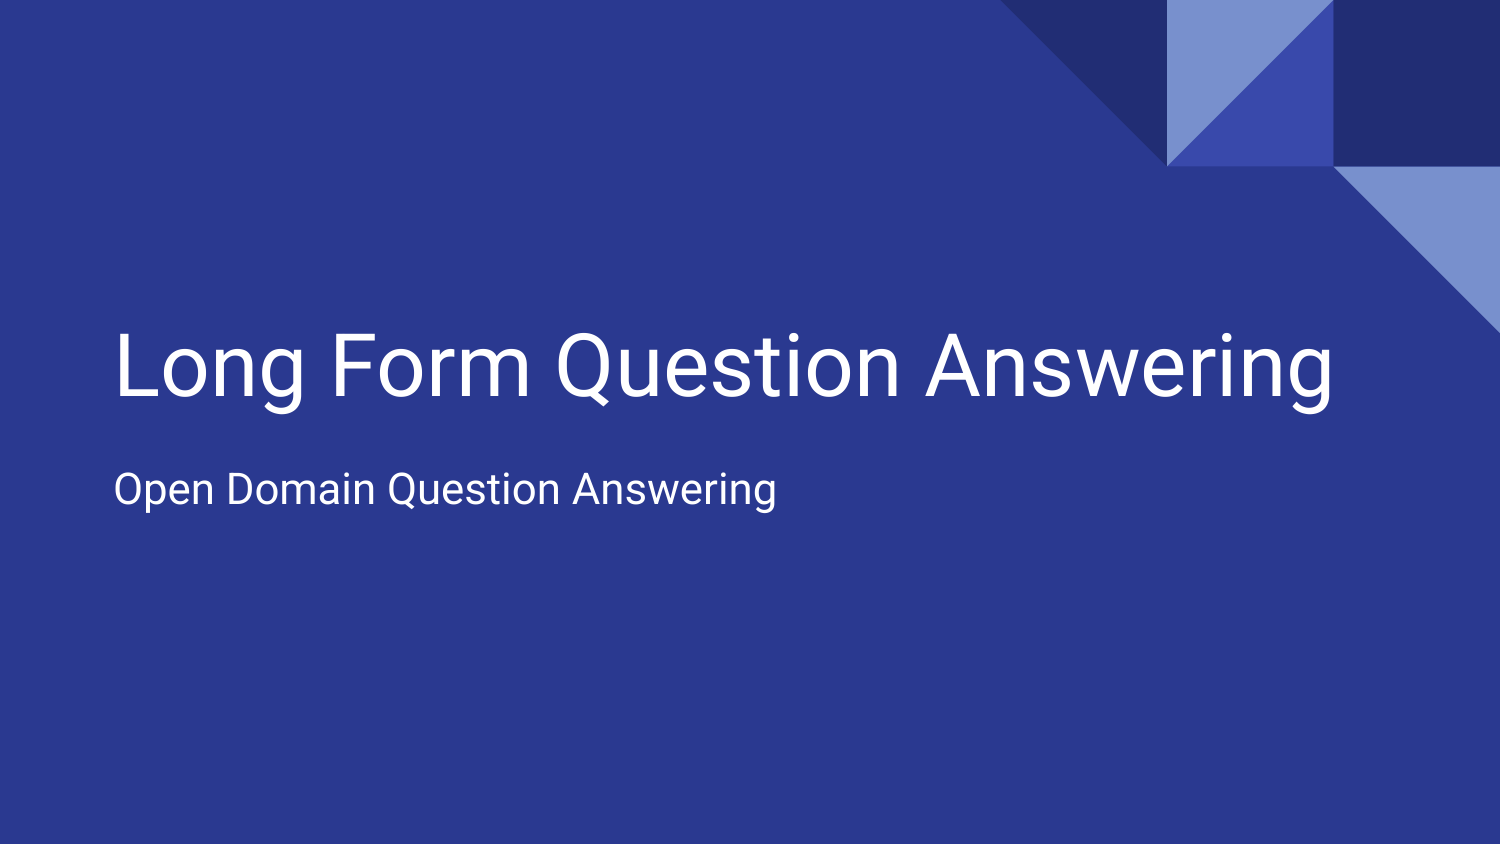

# Long Form Question Answering
Open Domain Question Answering